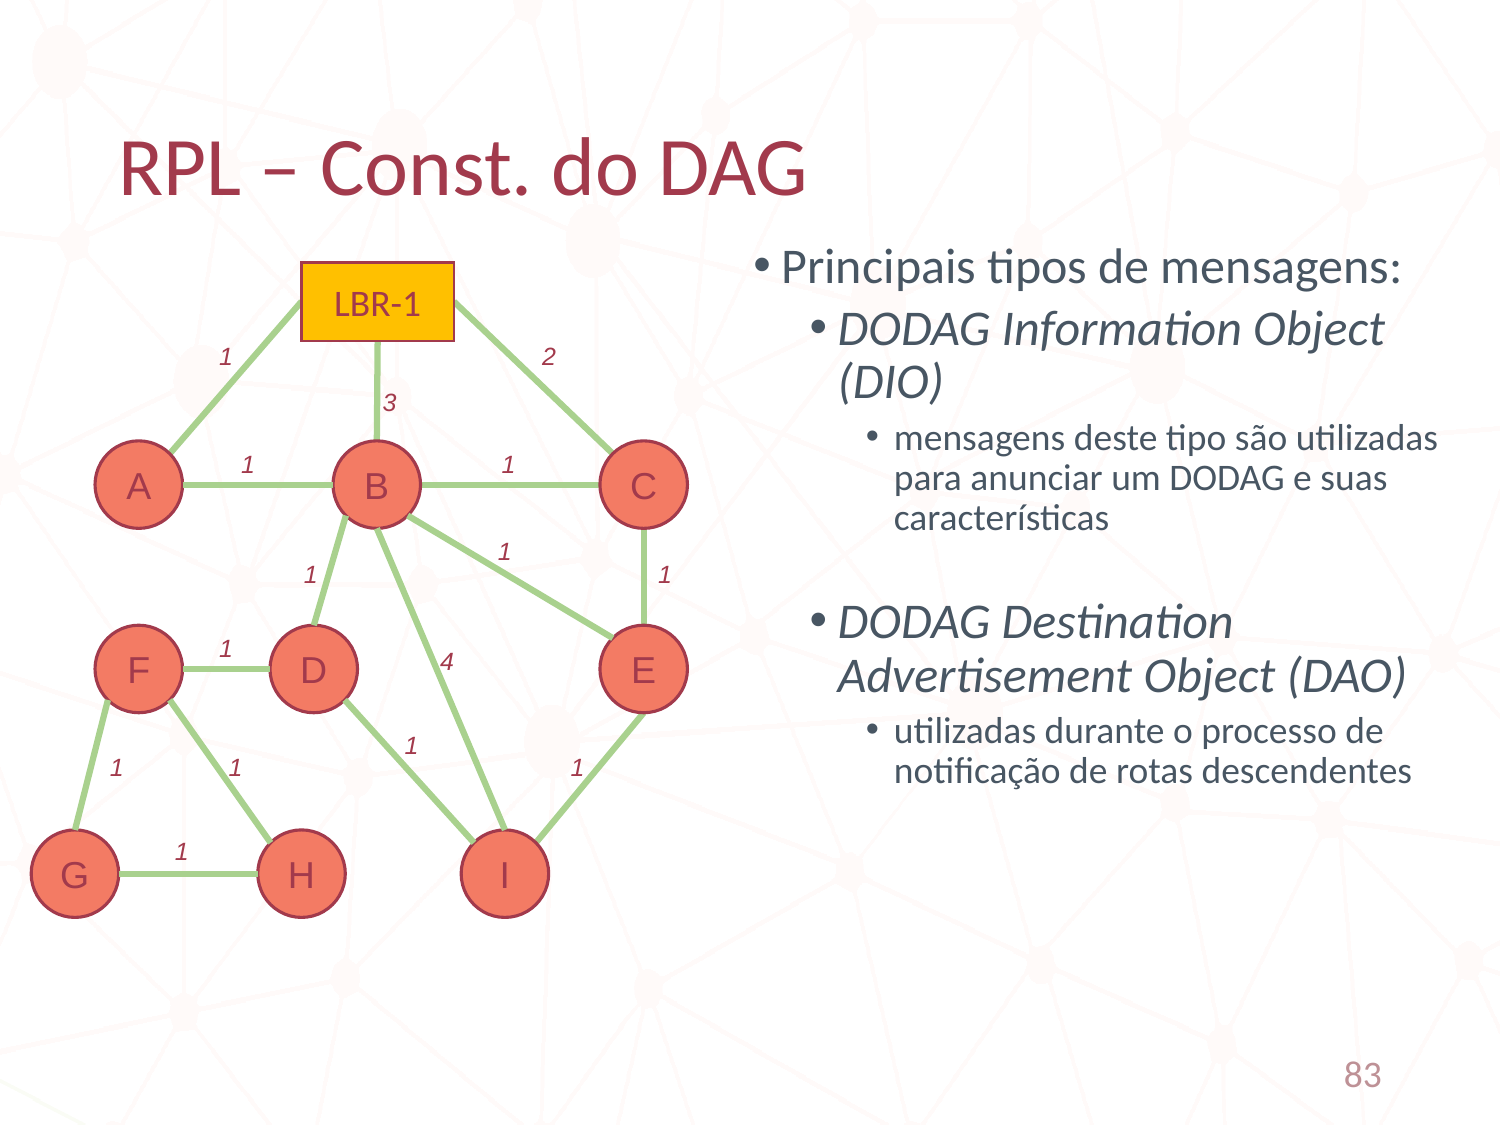

# RPL – Const. do DAG
Principais tipos de mensagens:
DODAG Information Object (DIO)
mensagens deste tipo são utilizadas para anunciar um DODAG e suas características

DODAG Destination Advertisement Object (DAO)
utilizadas durante o processo de notificação de rotas descendentes
LBR-1

1
2
3
A
1
B
1
C
1
1
1
F
1
D
E
4
1
1
1
1
1
G
H
I
83